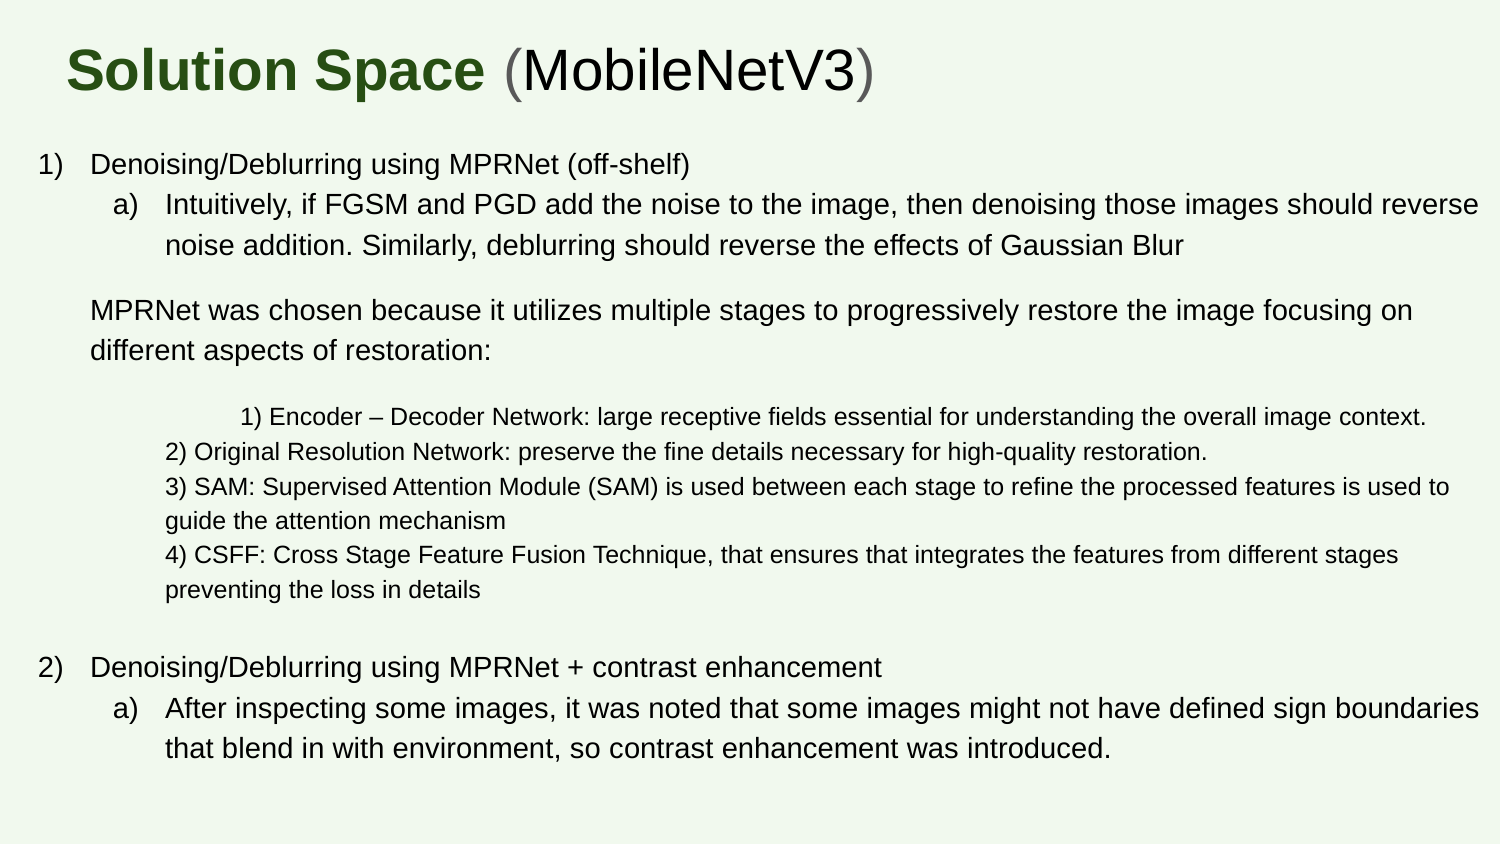

# Solution Space (MobileNetV3)
Denoising/Deblurring using MPRNet (off-shelf)
Intuitively, if FGSM and PGD add the noise to the image, then denoising those images should reverse noise addition. Similarly, deblurring should reverse the effects of Gaussian Blur
MPRNet was chosen because it utilizes multiple stages to progressively restore the image focusing on different aspects of restoration:
 	1) Encoder – Decoder Network: large receptive fields essential for understanding the overall image context.
2) Original Resolution Network: preserve the fine details necessary for high-quality restoration.
3) SAM: Supervised Attention Module (SAM) is used between each stage to refine the processed features is used to guide the attention mechanism
4) CSFF: Cross Stage Feature Fusion Technique, that ensures that integrates the features from different stages preventing the loss in details

Denoising/Deblurring using MPRNet + contrast enhancement
After inspecting some images, it was noted that some images might not have defined sign boundaries that blend in with environment, so contrast enhancement was introduced.